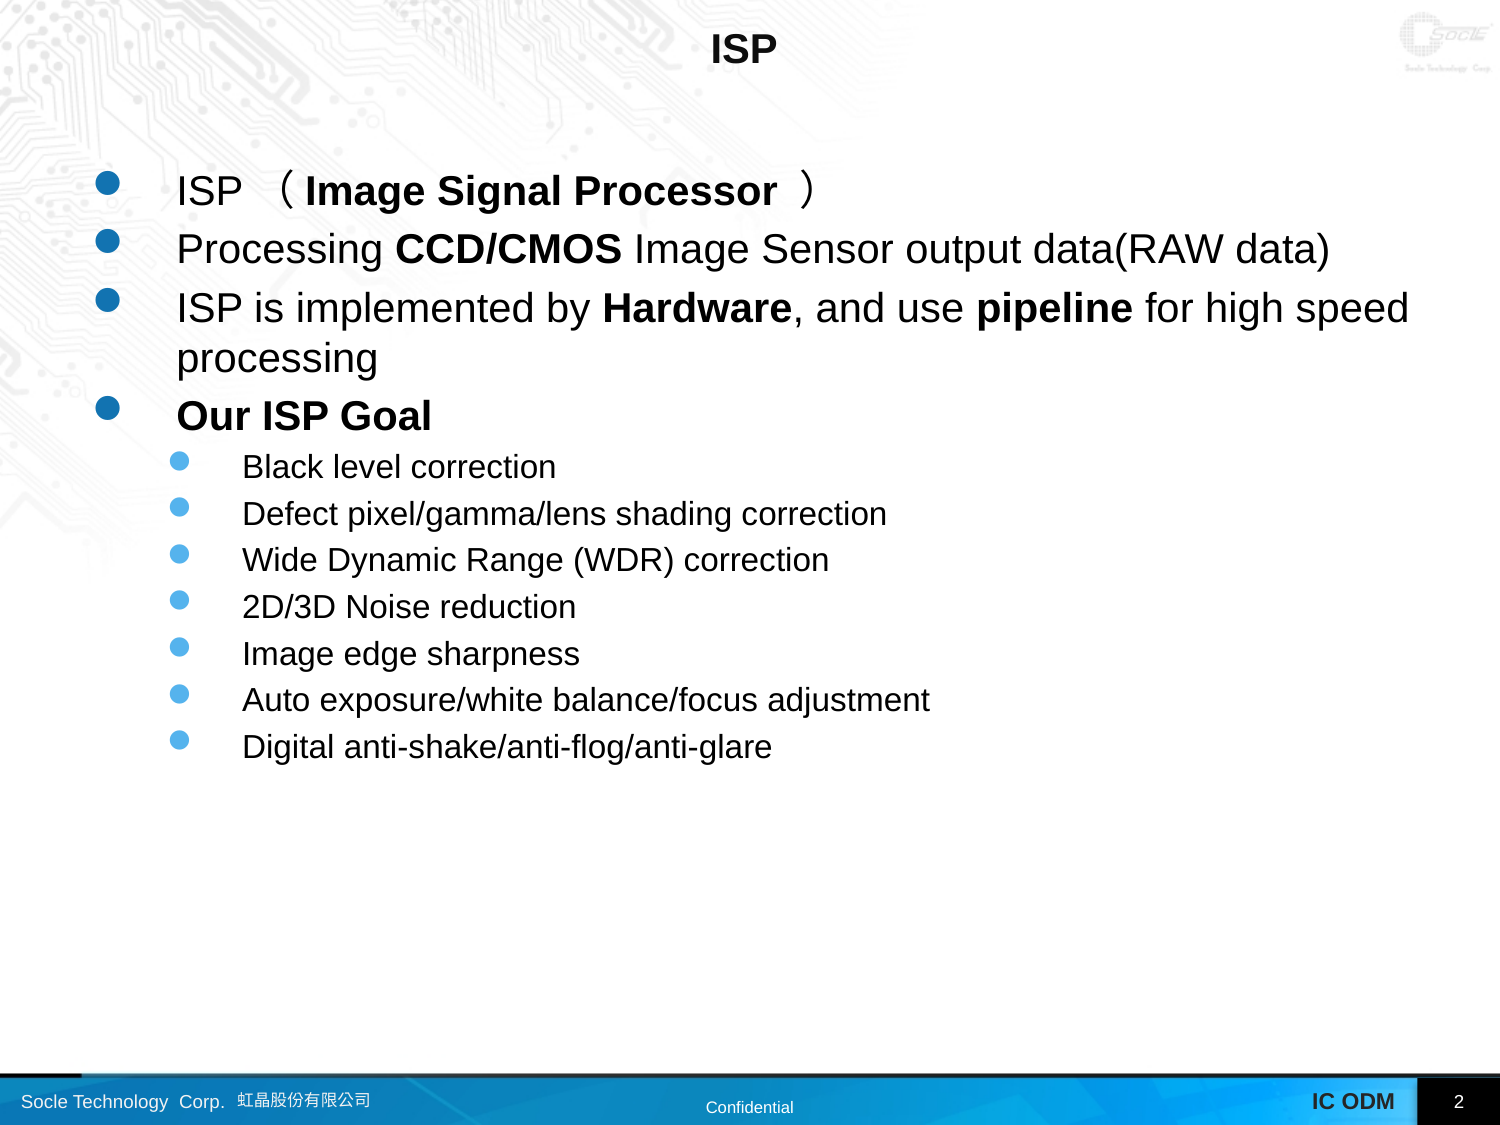

# ISP
ISP（Image Signal Processor ）
Processing CCD/CMOS Image Sensor output data(RAW data)
ISP is implemented by Hardware, and use pipeline for high speed processing
Our ISP Goal
Black level correction
Defect pixel/gamma/lens shading correction
Wide Dynamic Range (WDR) correction
2D/3D Noise reduction
Image edge sharpness
Auto exposure/white balance/focus adjustment
Digital anti-shake/anti-flog/anti-glare